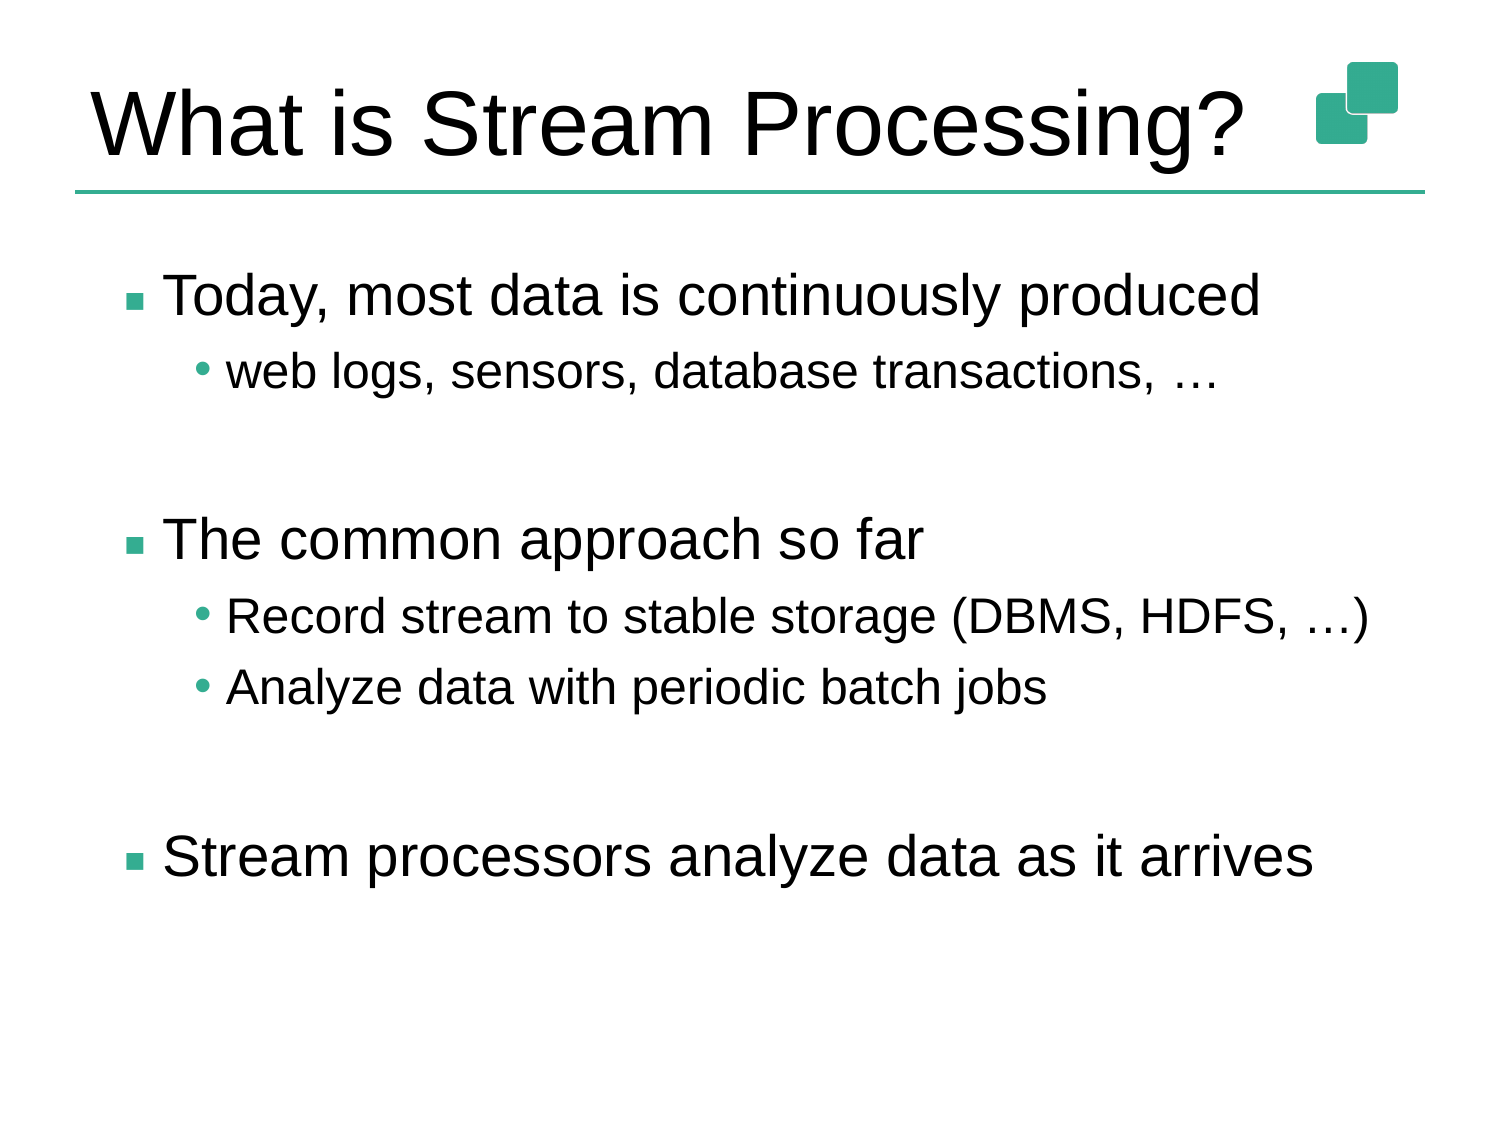

# What is Stream Processing?
 Today, most data is continuously produced
 web logs, sensors, database transactions, …

 The common approach so far
 Record stream to stable storage (DBMS, HDFS, …)
 Analyze data with periodic batch jobs

 Stream processors analyze data as it arrives